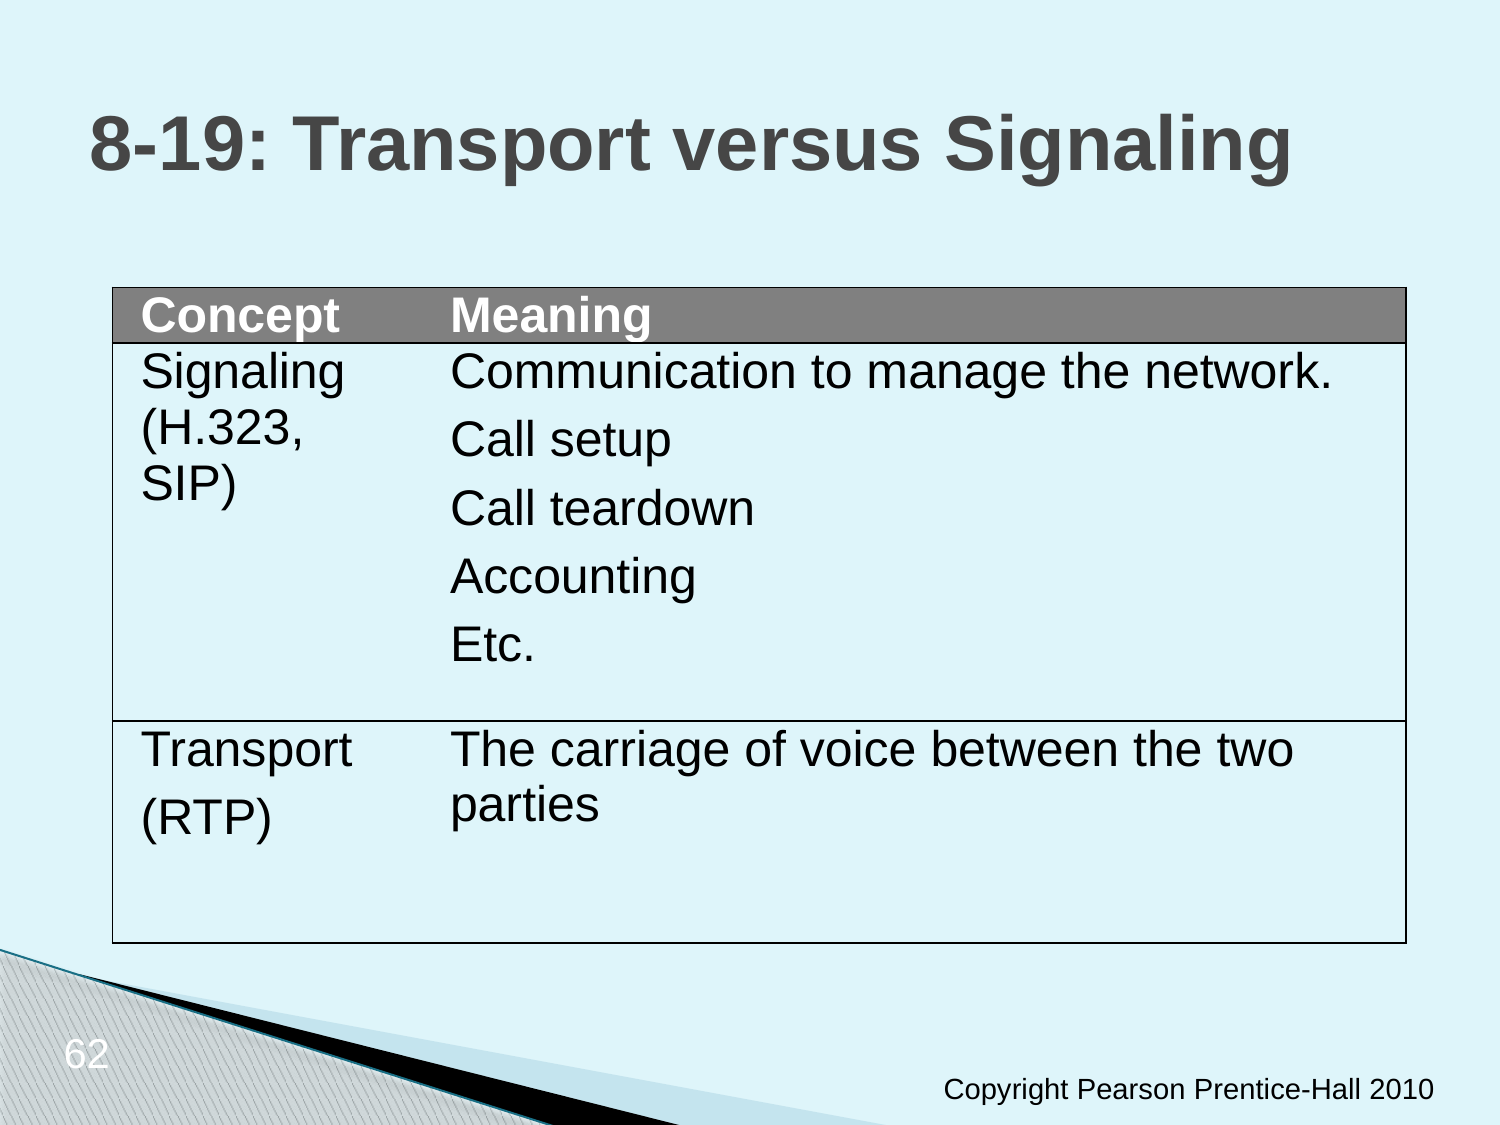

# 8-19: Transport versus Signaling
| Concept | Meaning |
| --- | --- |
| Signaling (H.323, SIP) | Communication to manage the network. Call setup Call teardown Accounting Etc. |
| Transport (RTP) | The carriage of voice between the two parties |
62
Copyright Pearson Prentice-Hall 2010